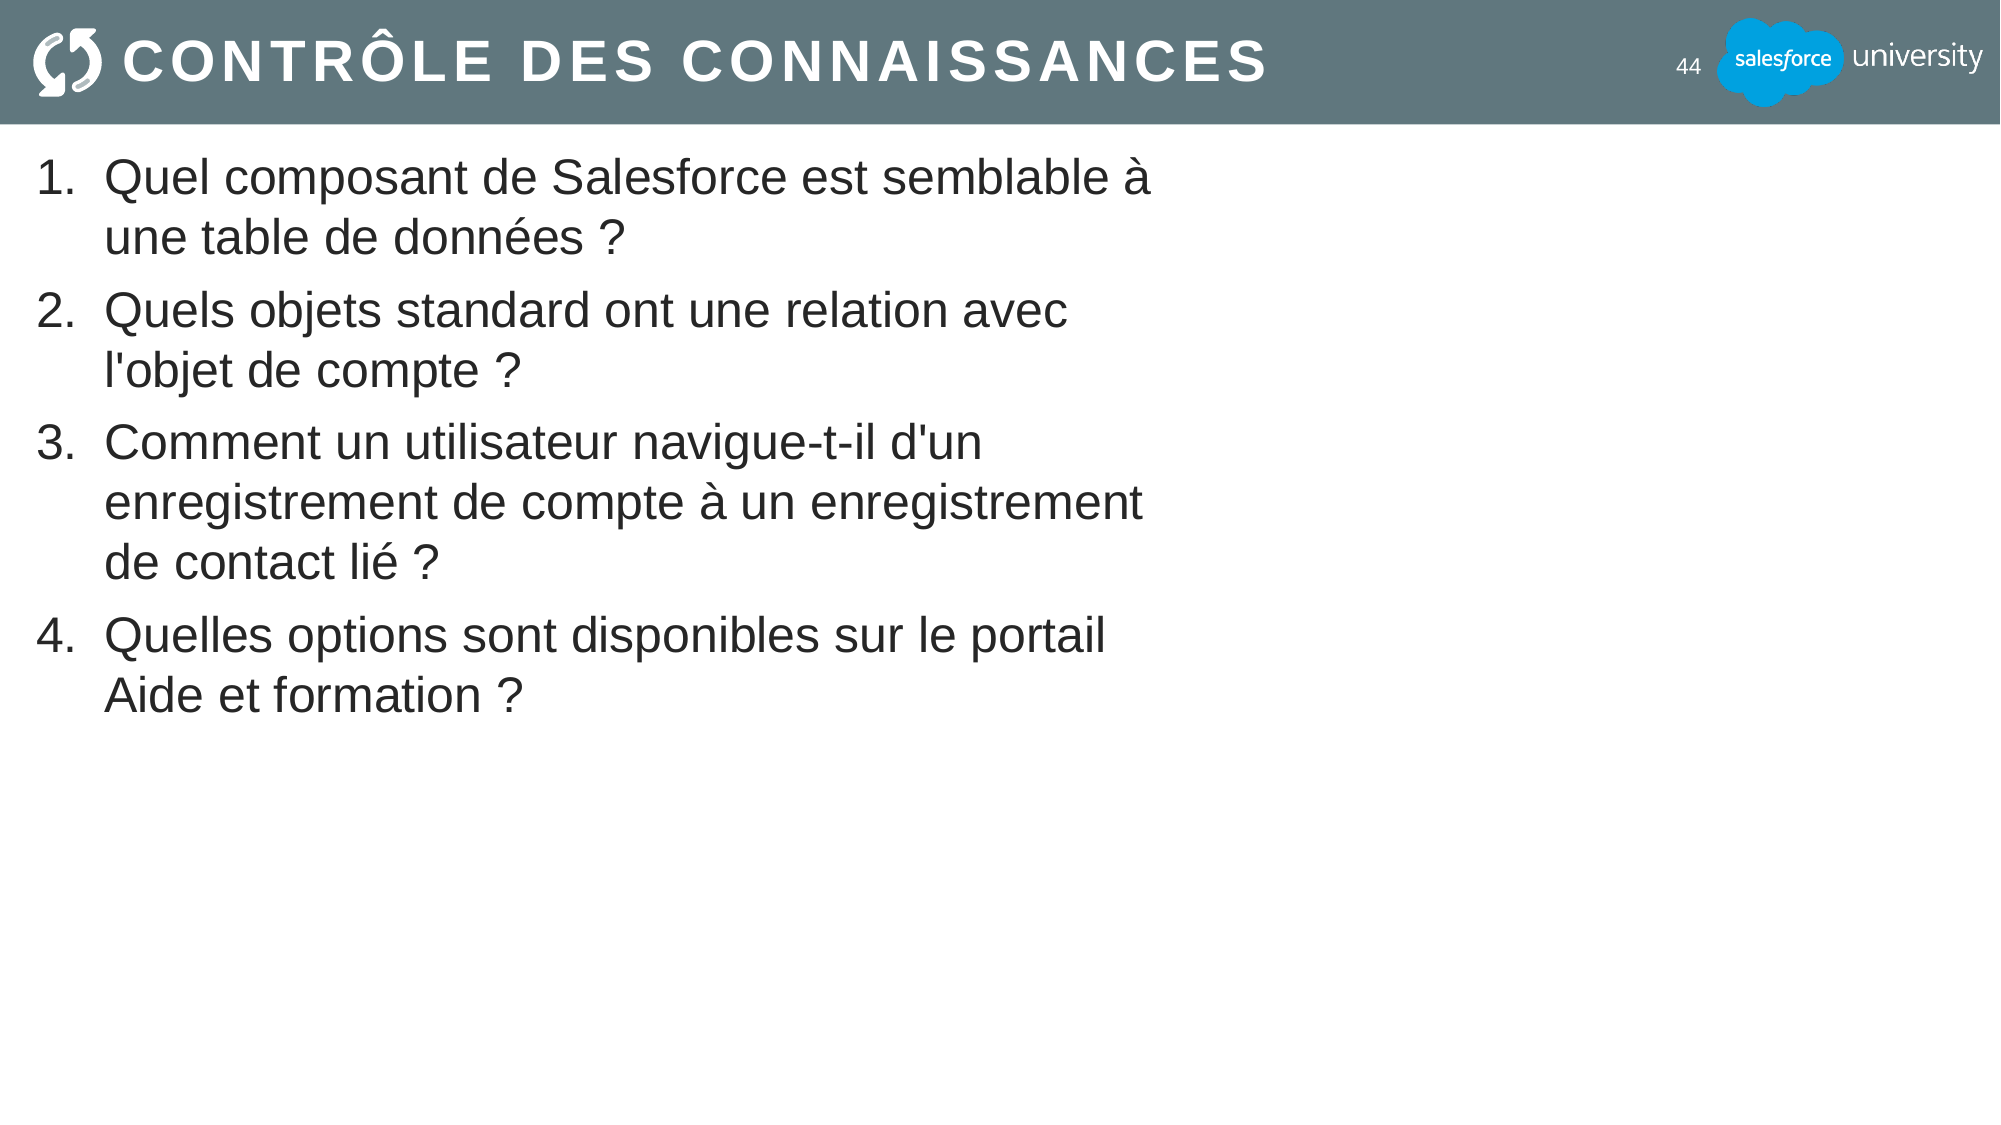

# Contrôle des connaissances
44
Quel composant de Salesforce est semblable à une table de données ?
Quels objets standard ont une relation avec l'objet de compte ?
Comment un utilisateur navigue-t-il d'un enregistrement de compte à un enregistrement de contact lié ?
Quelles options sont disponibles sur le portail Aide et formation ?